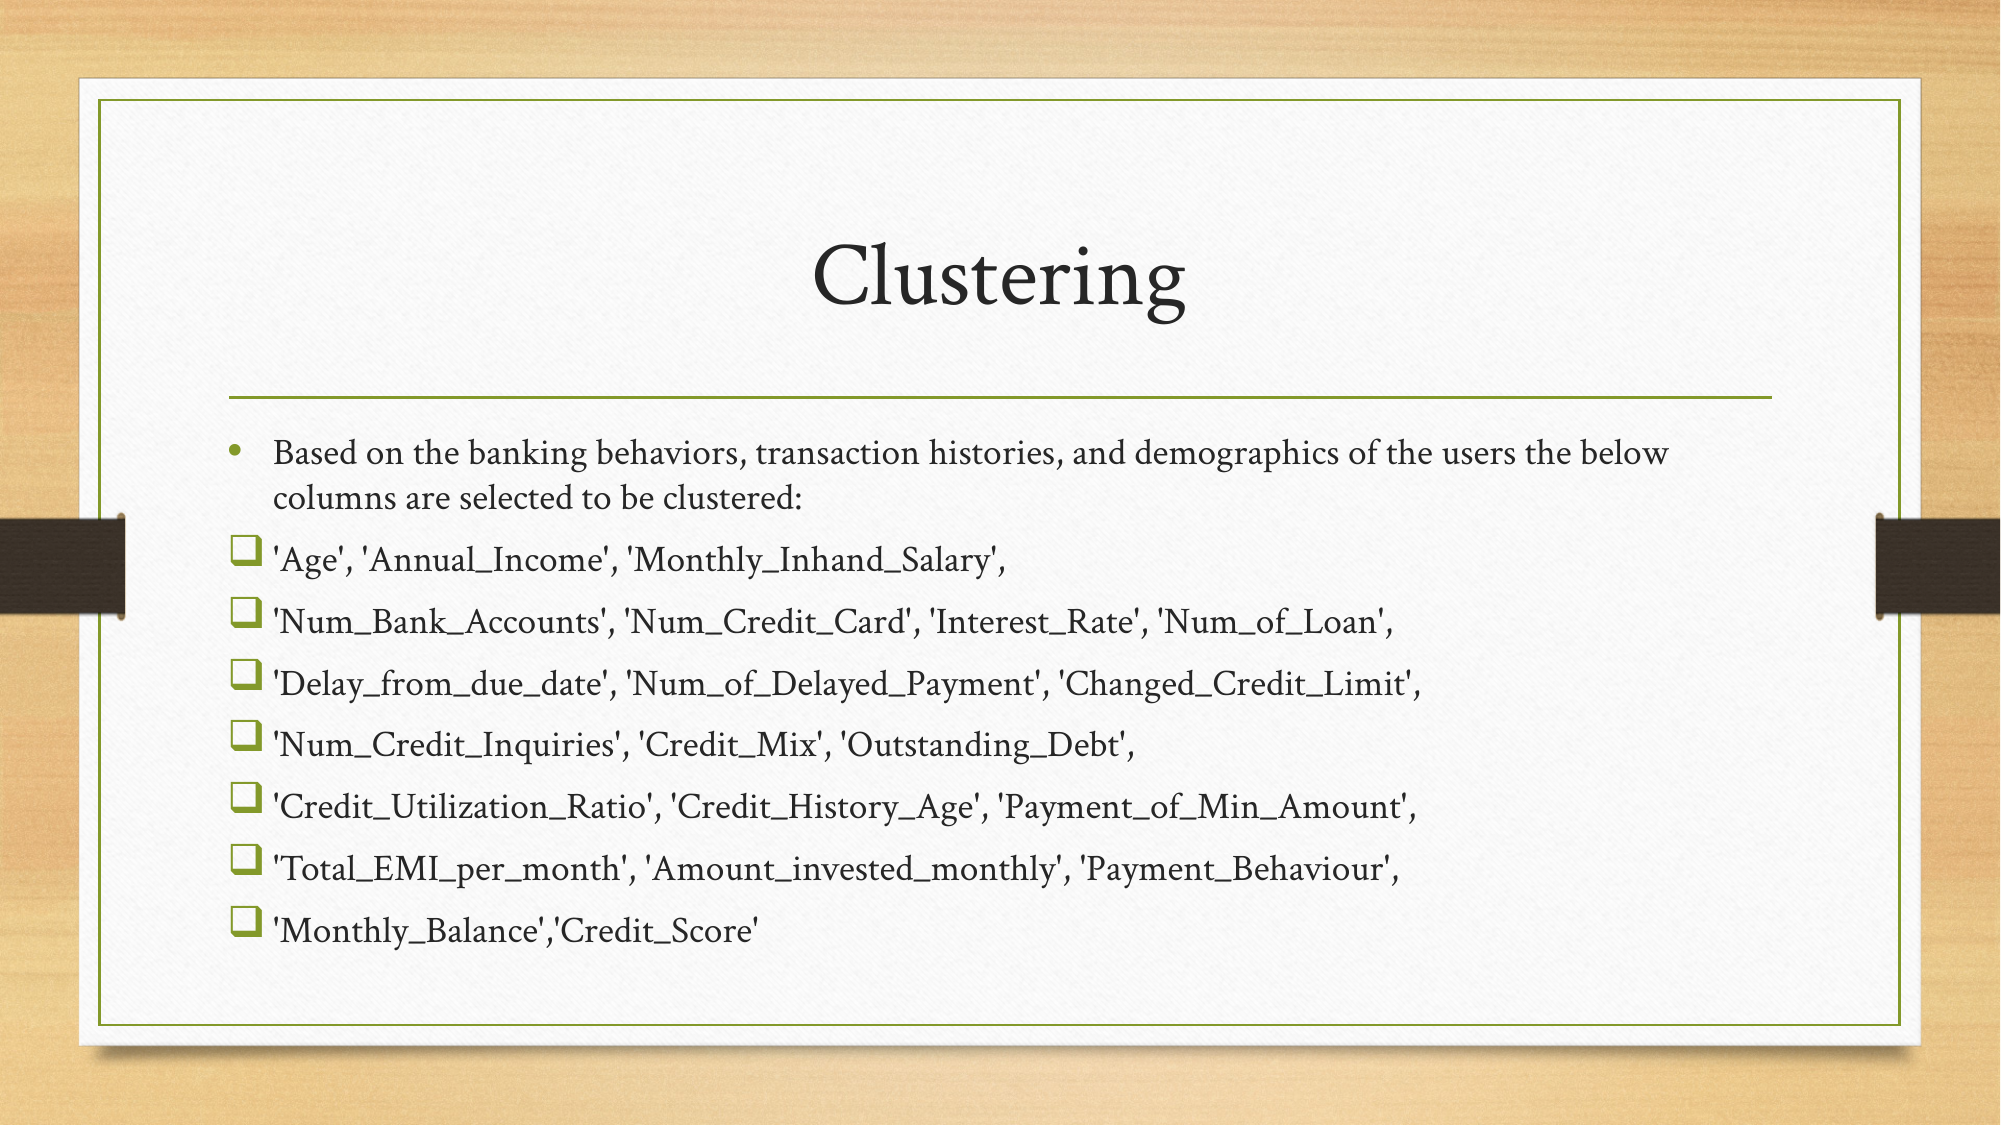

# Clustering
Based on the banking behaviors, transaction histories, and demographics of the users the below columns are selected to be clustered:
'Age', 'Annual_Income', 'Monthly_Inhand_Salary',
'Num_Bank_Accounts', 'Num_Credit_Card', 'Interest_Rate', 'Num_of_Loan',
'Delay_from_due_date', 'Num_of_Delayed_Payment', 'Changed_Credit_Limit',
'Num_Credit_Inquiries', 'Credit_Mix', 'Outstanding_Debt',
'Credit_Utilization_Ratio', 'Credit_History_Age', 'Payment_of_Min_Amount',
'Total_EMI_per_month', 'Amount_invested_monthly', 'Payment_Behaviour',
'Monthly_Balance','Credit_Score'